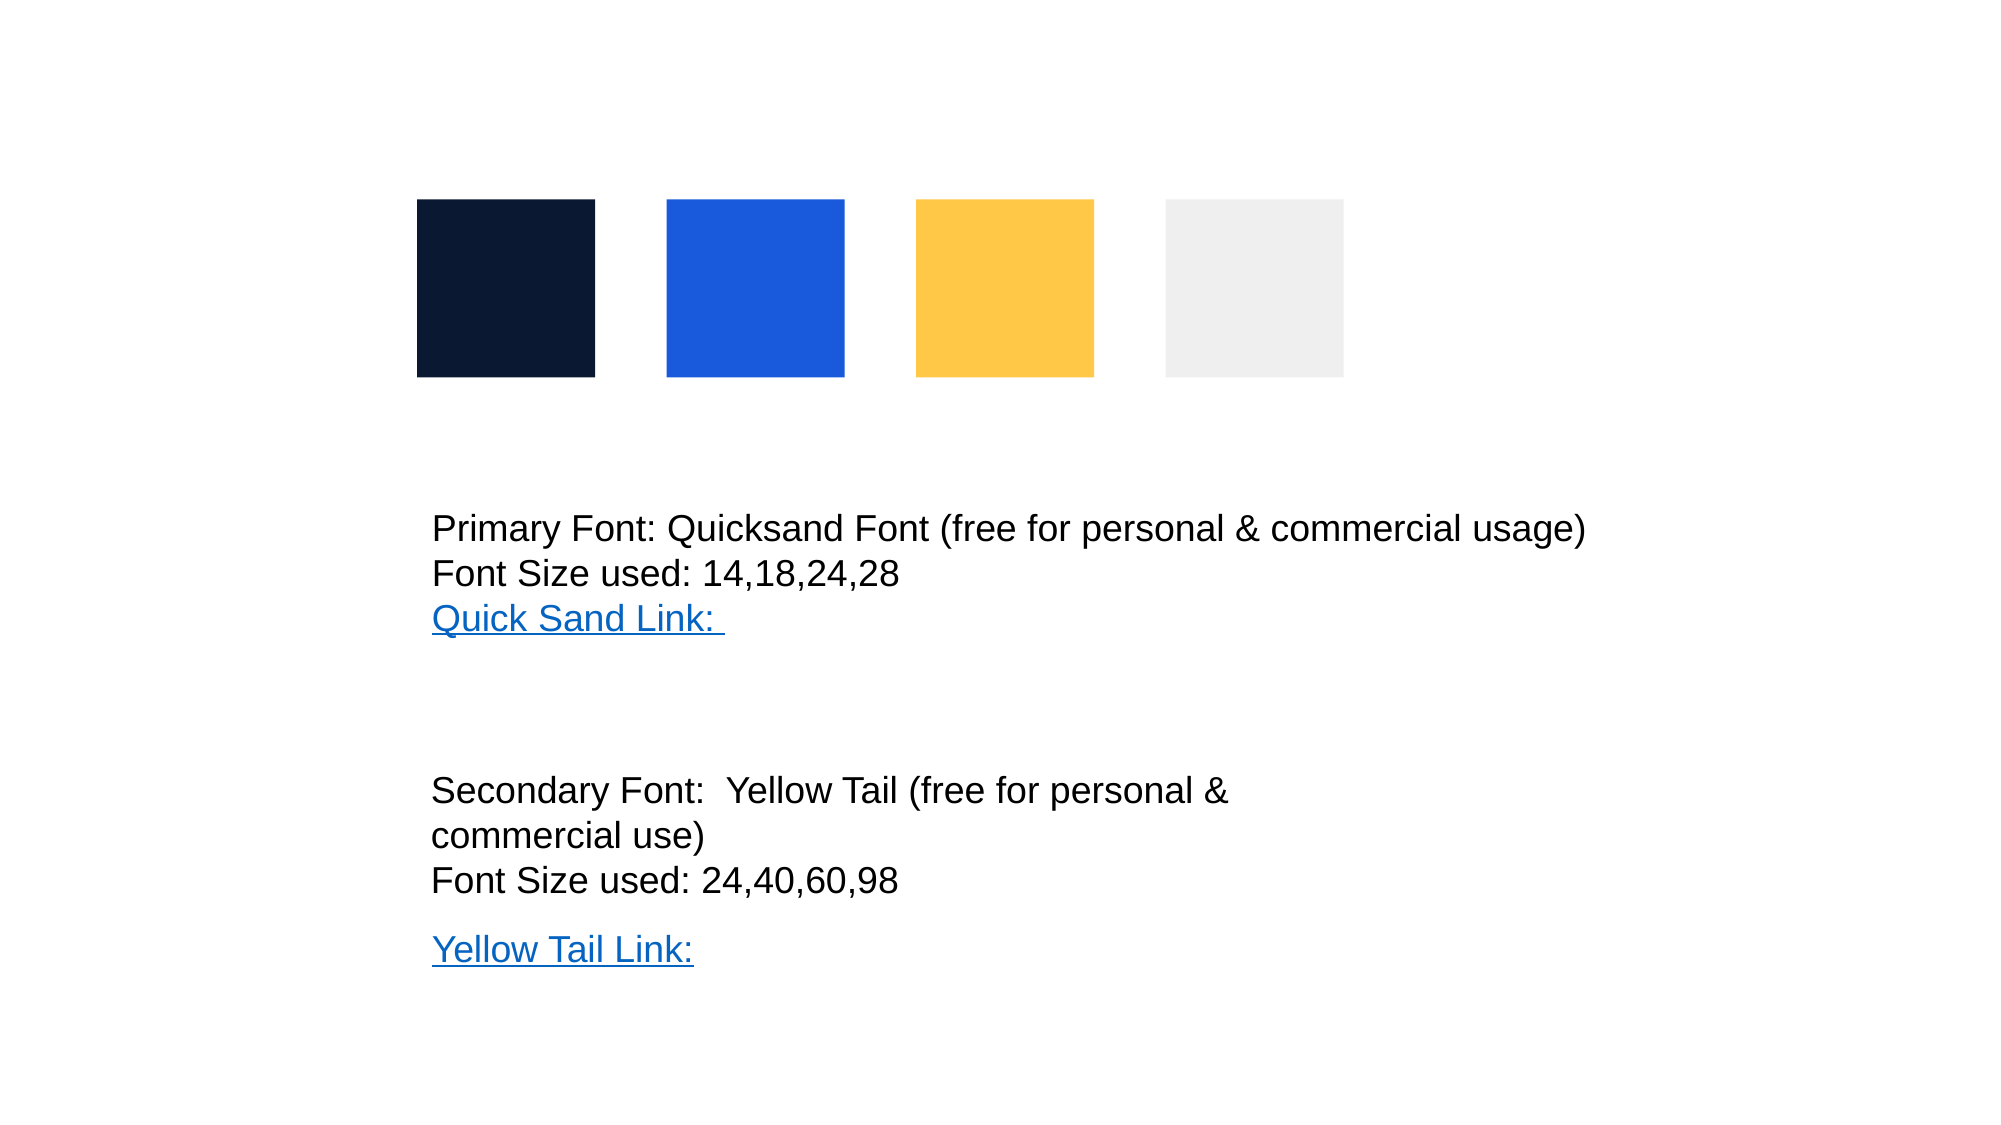

Primary Font: Quicksand Font (free for personal & commercial usage)
Font Size used: 14,18,24,28
Quick Sand Link:
Secondary Font:  Yellow Tail (free for personal & commercial use)
Font Size used: 24,40,60,98
Yellow Tail Link: